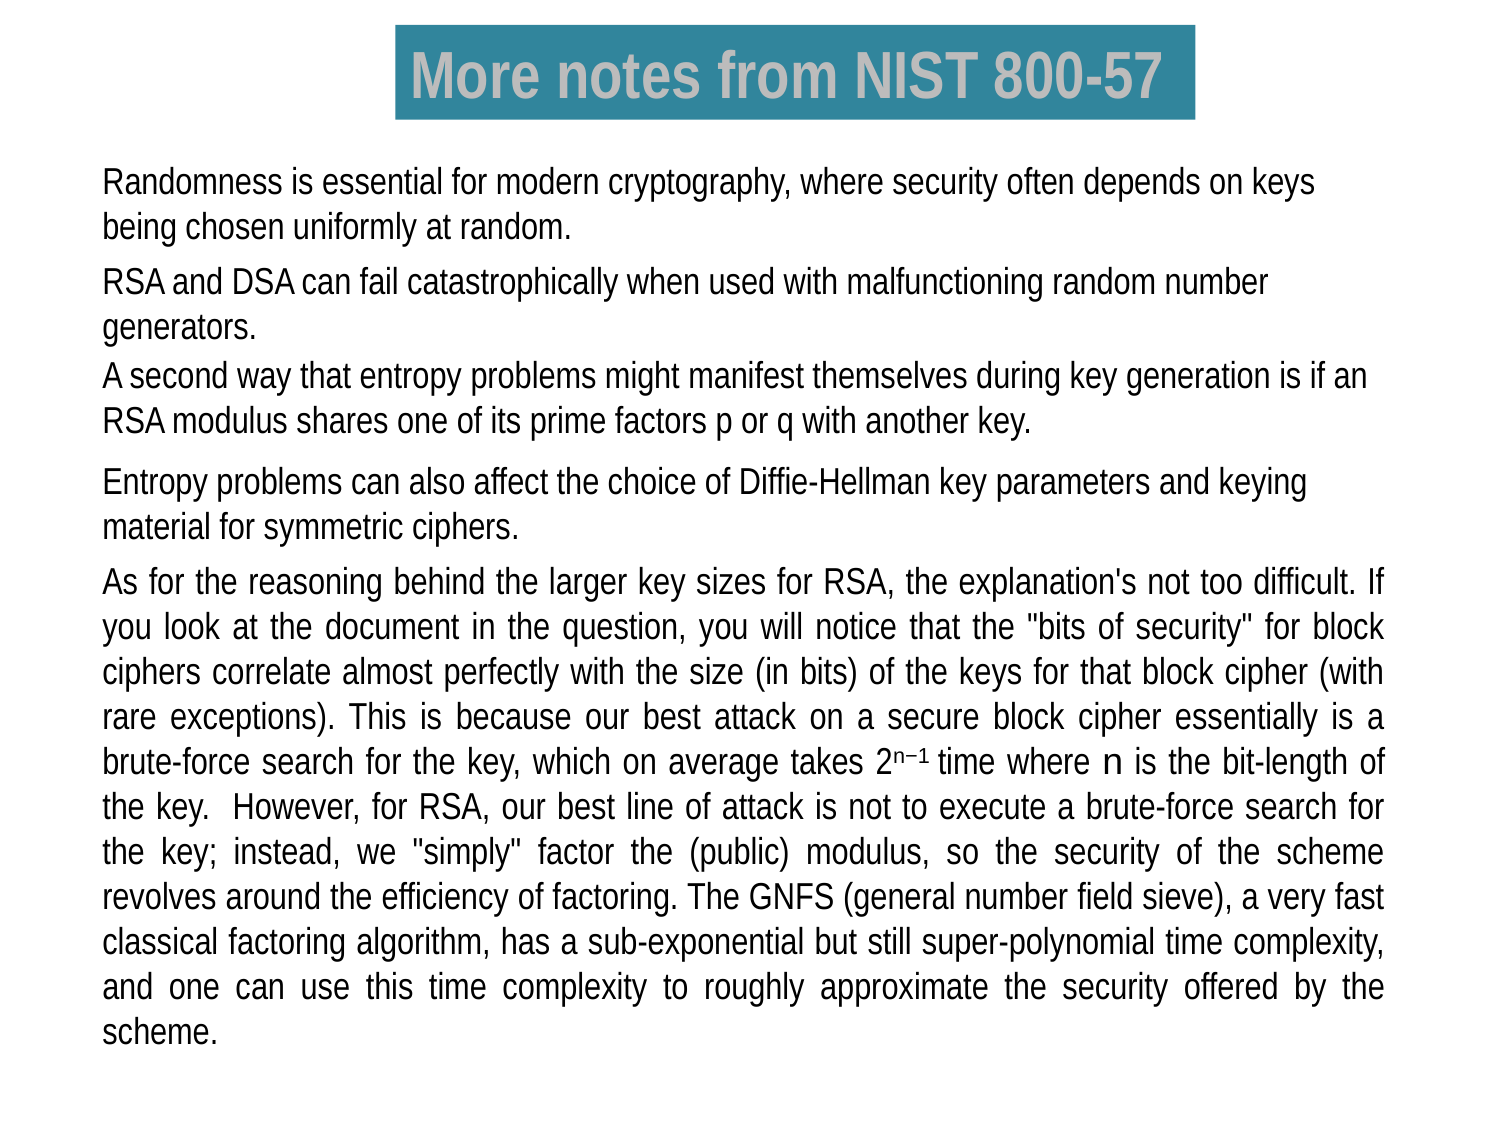

More notes from NIST 800-57
Randomness is essential for modern cryptography, where security often depends on keys being chosen uniformly at random.
RSA and DSA can fail catastrophically when used with malfunctioning random number generators.
A second way that entropy problems might manifest themselves during key generation is if an RSA modulus shares one of its prime factors p or q with another key.
Entropy problems can also affect the choice of Diffie-Hellman key parameters and keying material for symmetric ciphers.
As for the reasoning behind the larger key sizes for RSA, the explanation's not too difficult. If you look at the document in the question, you will notice that the "bits of security" for block ciphers correlate almost perfectly with the size (in bits) of the keys for that block cipher (with rare exceptions). This is because our best attack on a secure block cipher essentially is a brute-force search for the key, which on average takes 2n−1 time where n is the bit-length of the key.  However, for RSA, our best line of attack is not to execute a brute-force search for the key; instead, we "simply" factor the (public) modulus, so the security of the scheme revolves around the efficiency of factoring. The GNFS (general number field sieve), a very fast classical factoring algorithm, has a sub-exponential but still super-polynomial time complexity, and one can use this time complexity to roughly approximate the security offered by the scheme.